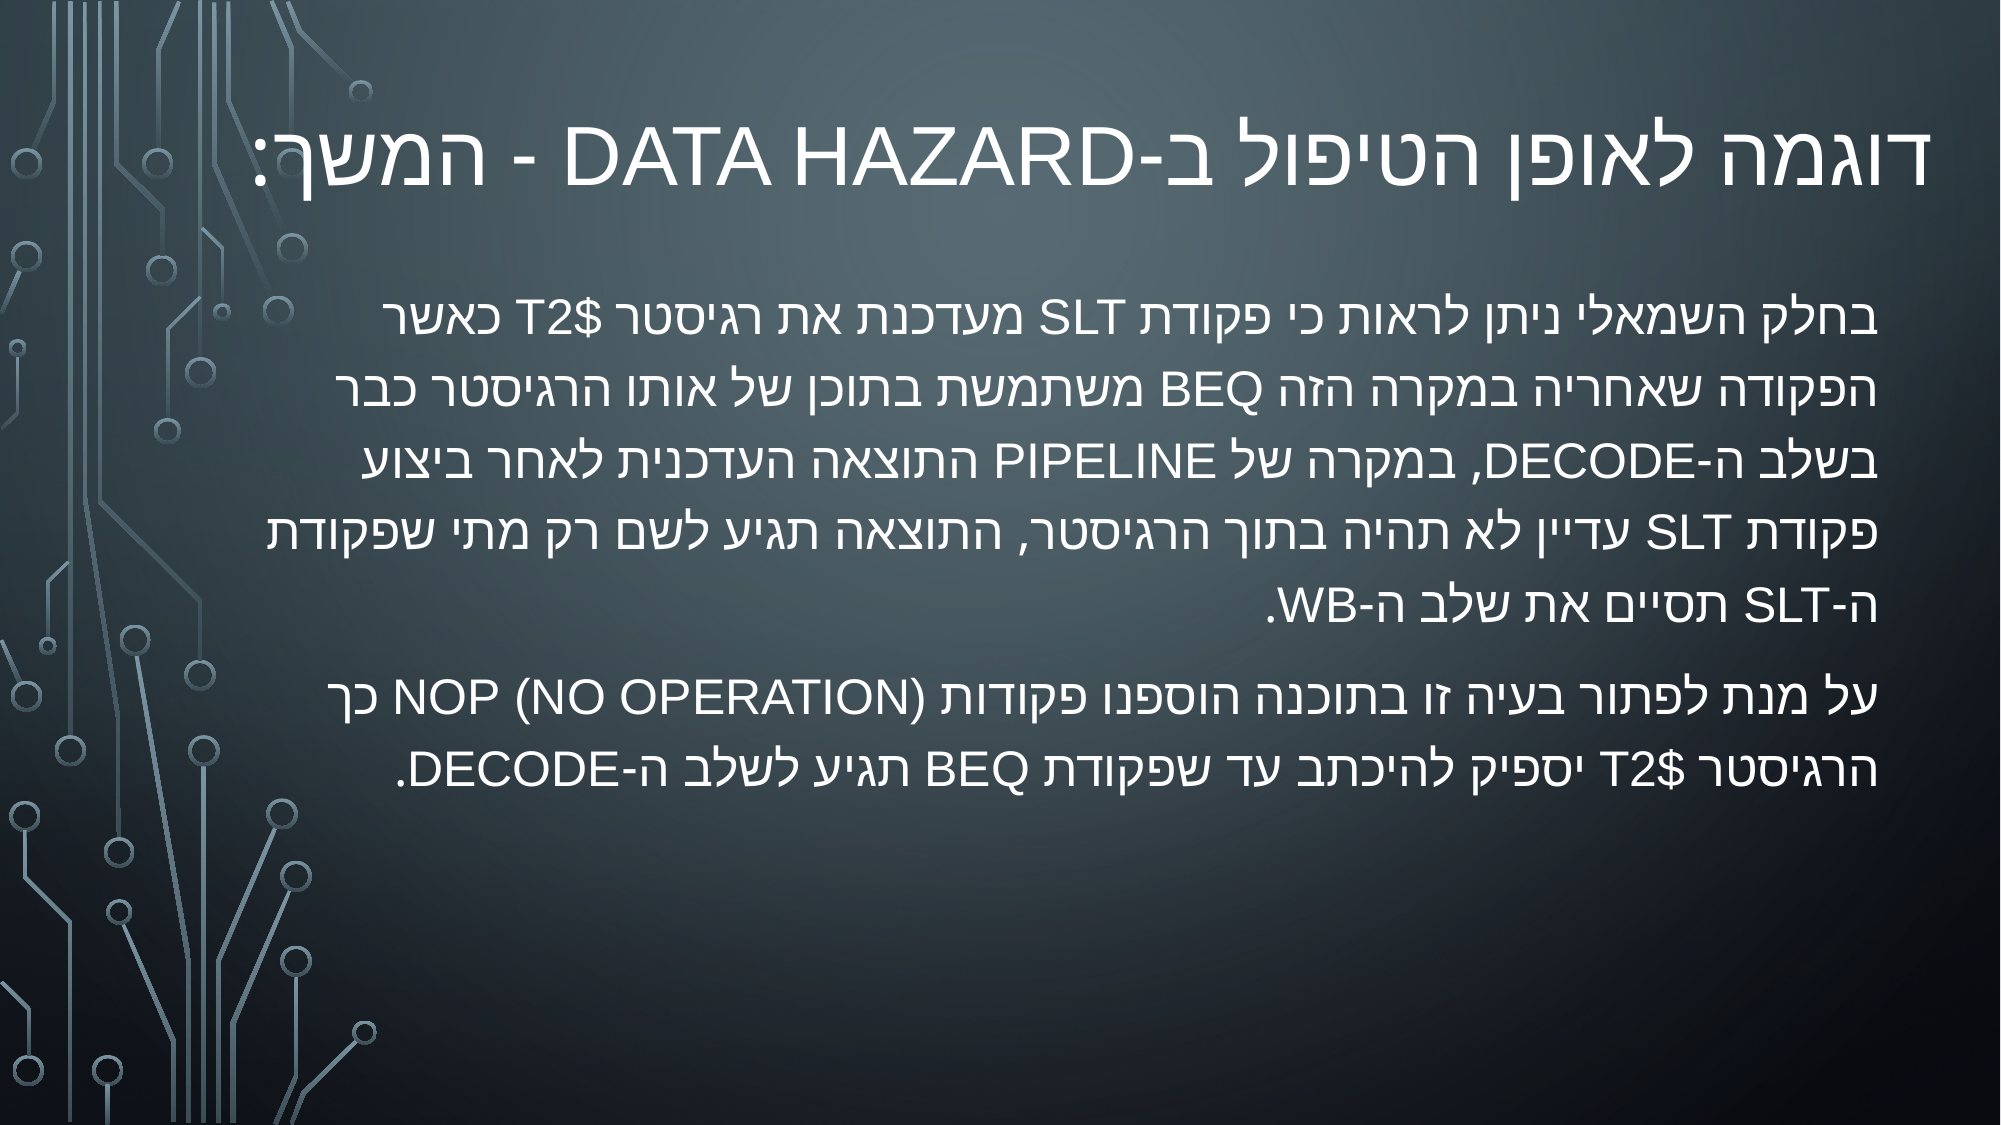

# דוגמה לאופן הטיפול ב-data hazard - המשך:
בחלק השמאלי ניתן לראות כי פקודת SLT מעדכנת את רגיסטר $t2 כאשר הפקודה שאחריה במקרה הזה BEQ משתמשת בתוכן של אותו הרגיסטר כבר בשלב ה-DECODE, במקרה של pipeline התוצאה העדכנית לאחר ביצוע פקודת SLT עדיין לא תהיה בתוך הרגיסטר, התוצאה תגיע לשם רק מתי שפקודת ה-SLT תסיים את שלב ה-WB.
על מנת לפתור בעיה זו בתוכנה הוספנו פקודות NOP (no operation) כך הרגיסטר $t2 יספיק להיכתב עד שפקודת BEQ תגיע לשלב ה-DECODE.